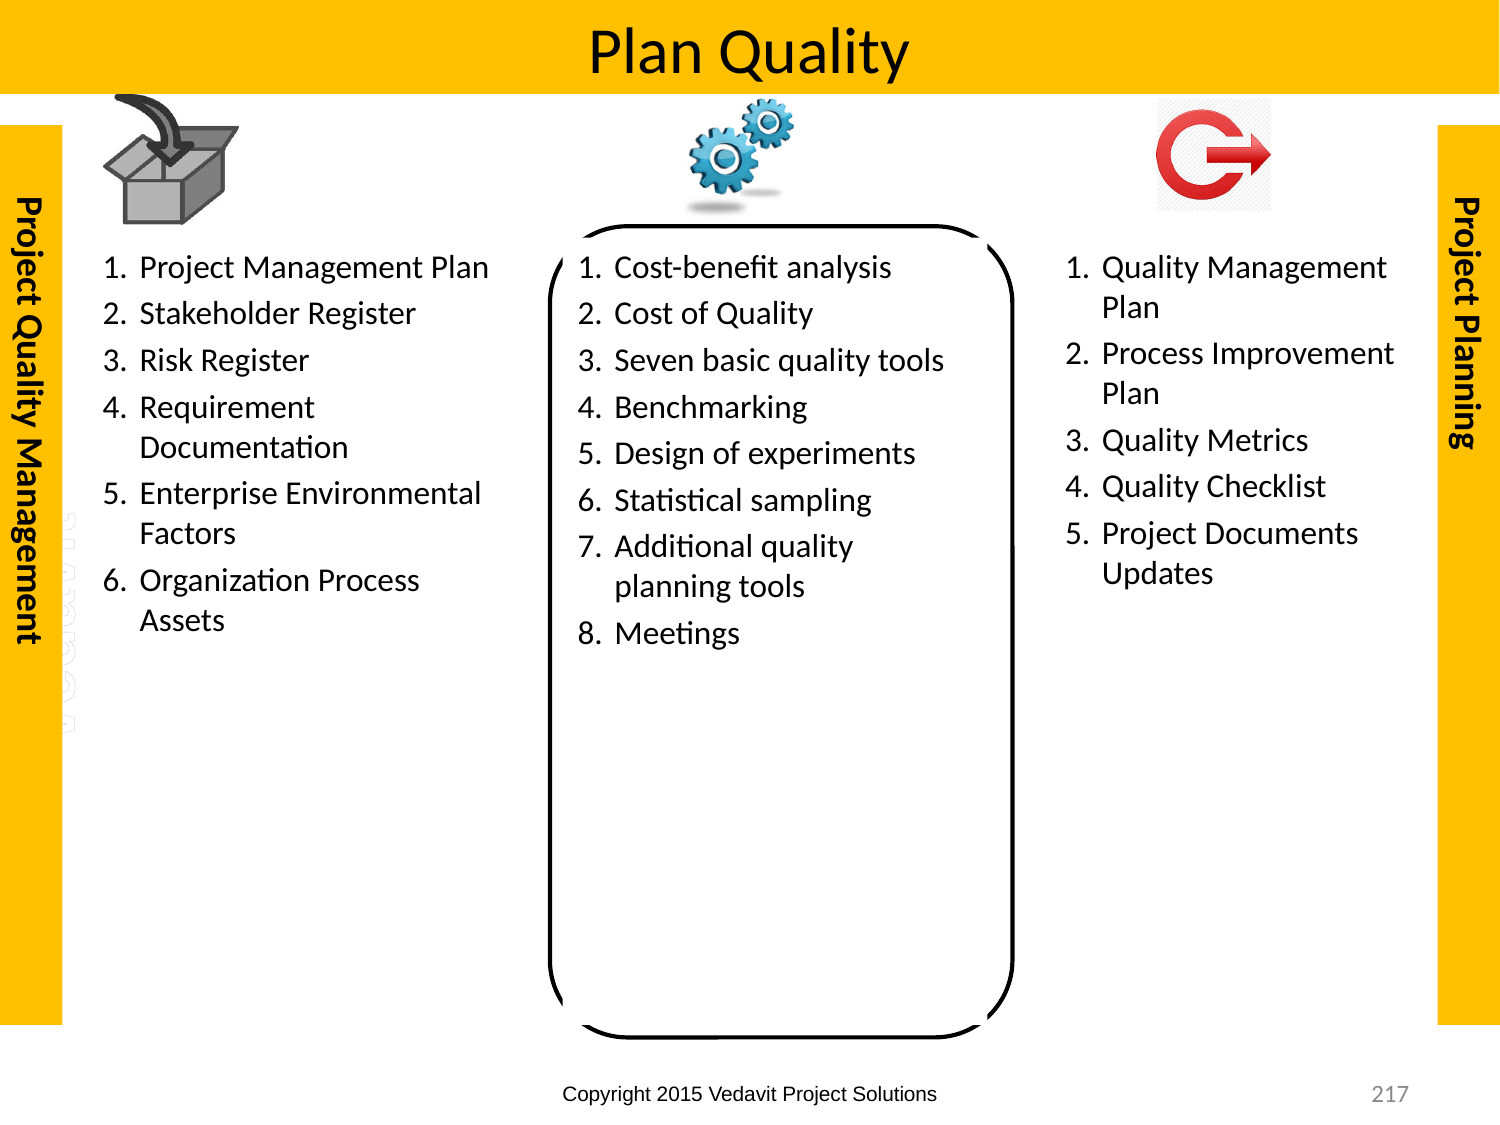

# Plan Quality
Project Quality Management
Project Planning
Project Management Plan
Stakeholder Register
Risk Register
Requirement Documentation
Enterprise Environmental Factors
Organization Process Assets
Cost-benefit analysis
Cost of Quality
Seven basic quality tools
Benchmarking
Design of experiments
Statistical sampling
Additional quality planning tools
Meetings
Quality Management Plan
Process Improvement Plan
Quality Metrics
Quality Checklist
Project Documents Updates
217